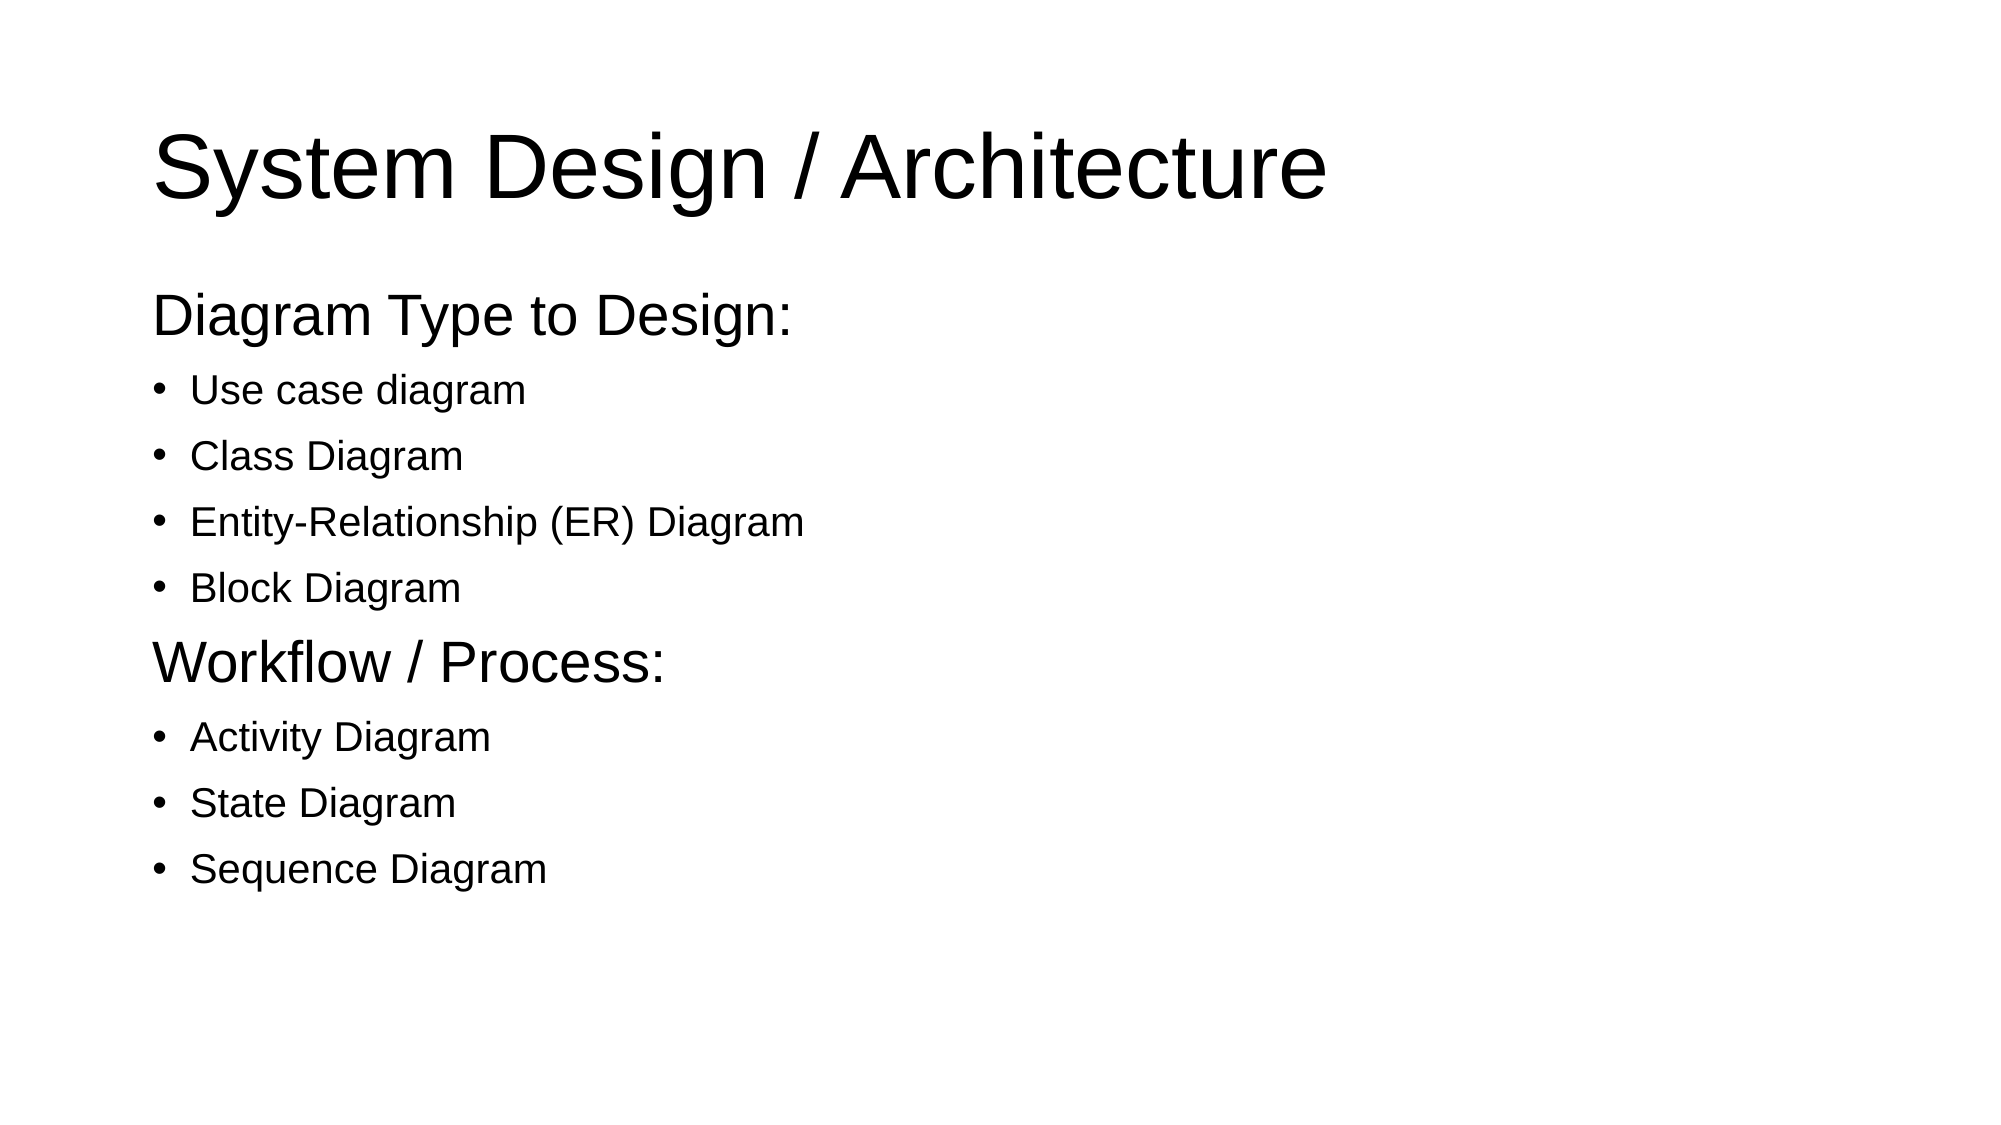

# System Design / Architecture
Diagram Type to Design:
Use case diagram
Class Diagram
Entity-Relationship (ER) Diagram
Block Diagram
Workflow / Process:
Activity Diagram
State Diagram
Sequence Diagram